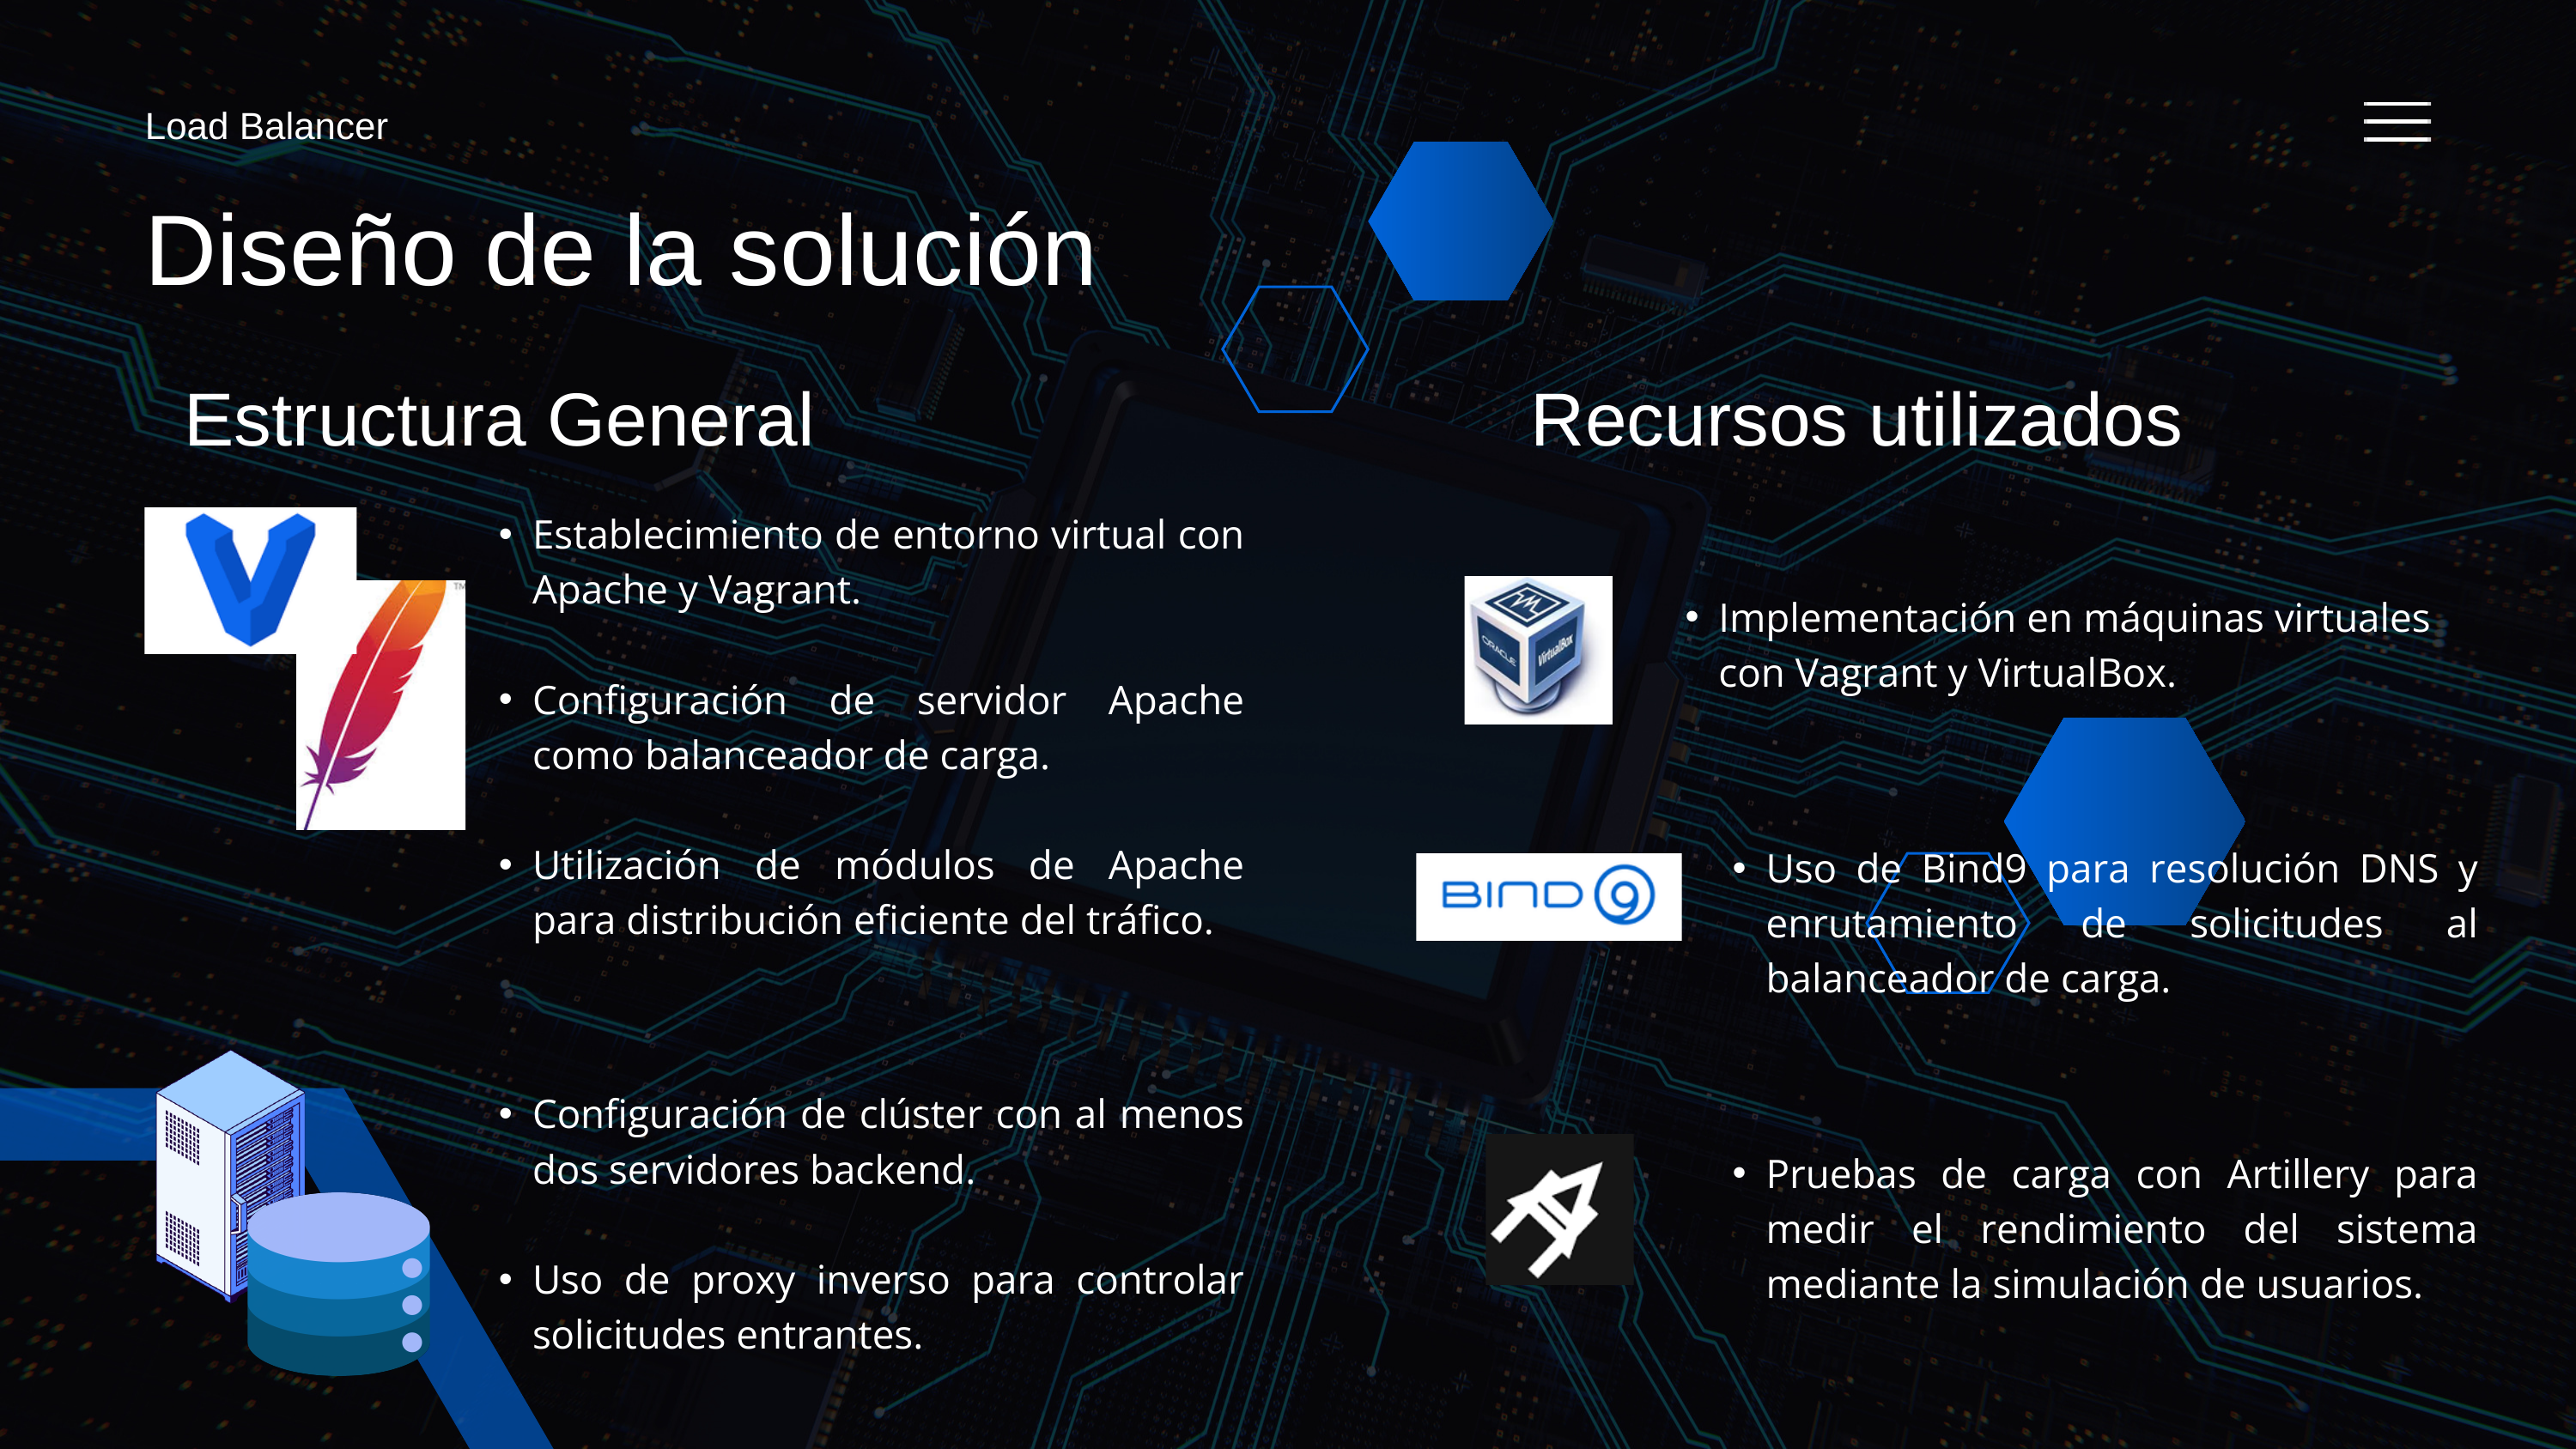

Load Balancer

Diseño de la solución

Estructura General
Recursos utilizados
Establecimiento de entorno virtual con Apache y Vagrant.

Configuración de servidor Apache como balanceador de carga.

Utilización de módulos de Apache para distribución eficiente del tráfico.

Implementación en máquinas virtuales con Vagrant y VirtualBox.

Uso de Bind9 para resolución DNS y enrutamiento de solicitudes al balanceador de carga.

Configuración de clúster con al menos dos servidores backend.

Uso de proxy inverso para controlar solicitudes entrantes.

Pruebas de carga con Artillery para medir el rendimiento del sistema mediante la simulación de usuarios.